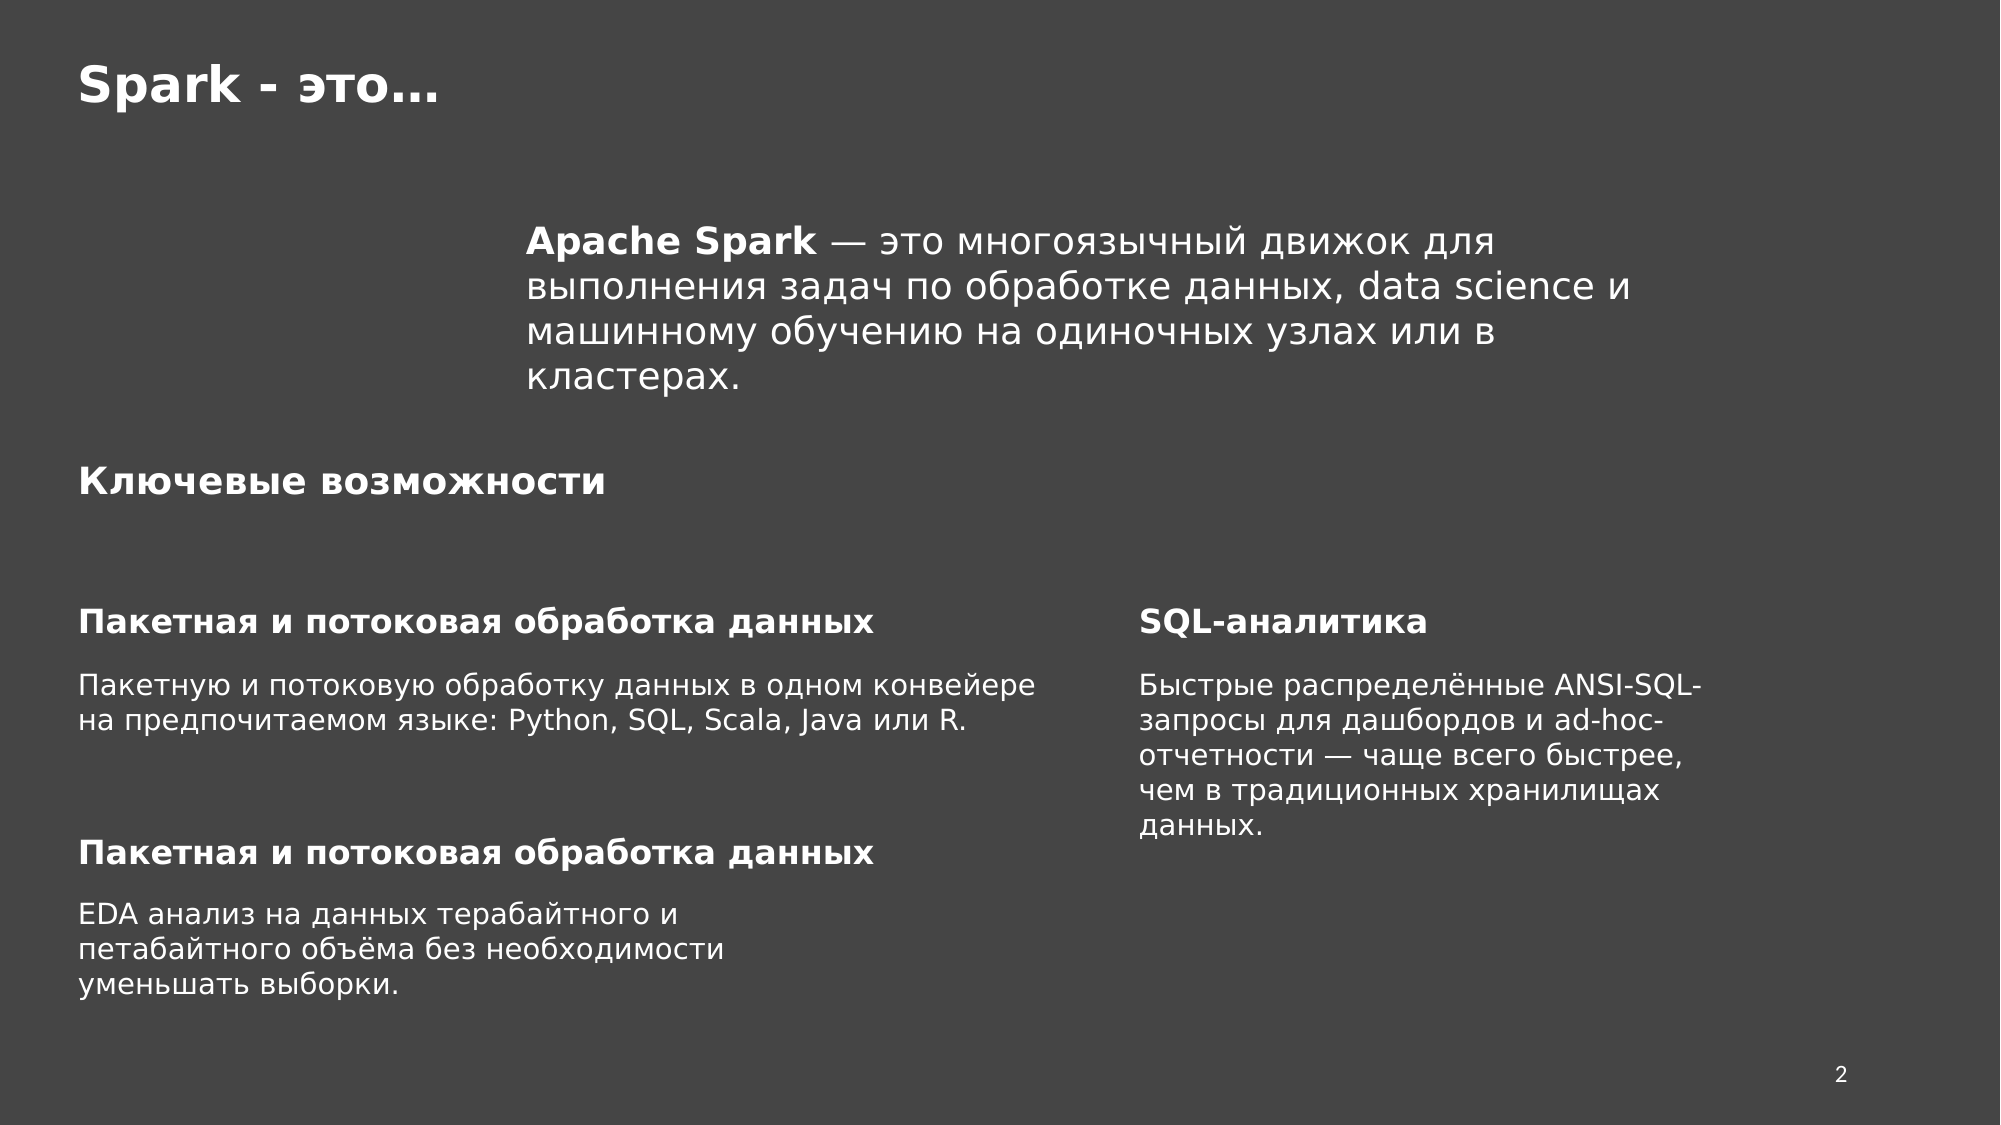

Spark - это…
Apache Spark — это многоязычный движок для выполнения задач по обработке данных, data science и машинному обучению на одиночных узлах или в кластерах.
Ключевые возможности
Пакетная и потоковая обработка данных
SQL-аналитика
Пакетную и потоковую обработку данных в одном конвейере на предпочитаемом языке: Python, SQL, Scala, Java или R.
Быстрые распределённые ANSI-SQL-запросы для дашбордов и ad-hoc-отчетности — чаще всего быстрее, чем в традиционных хранилищах данных.
Пакетная и потоковая обработка данных
EDA анализ на данных терабайтного и петабайтного объёма без необходимости уменьшать выборки.
2